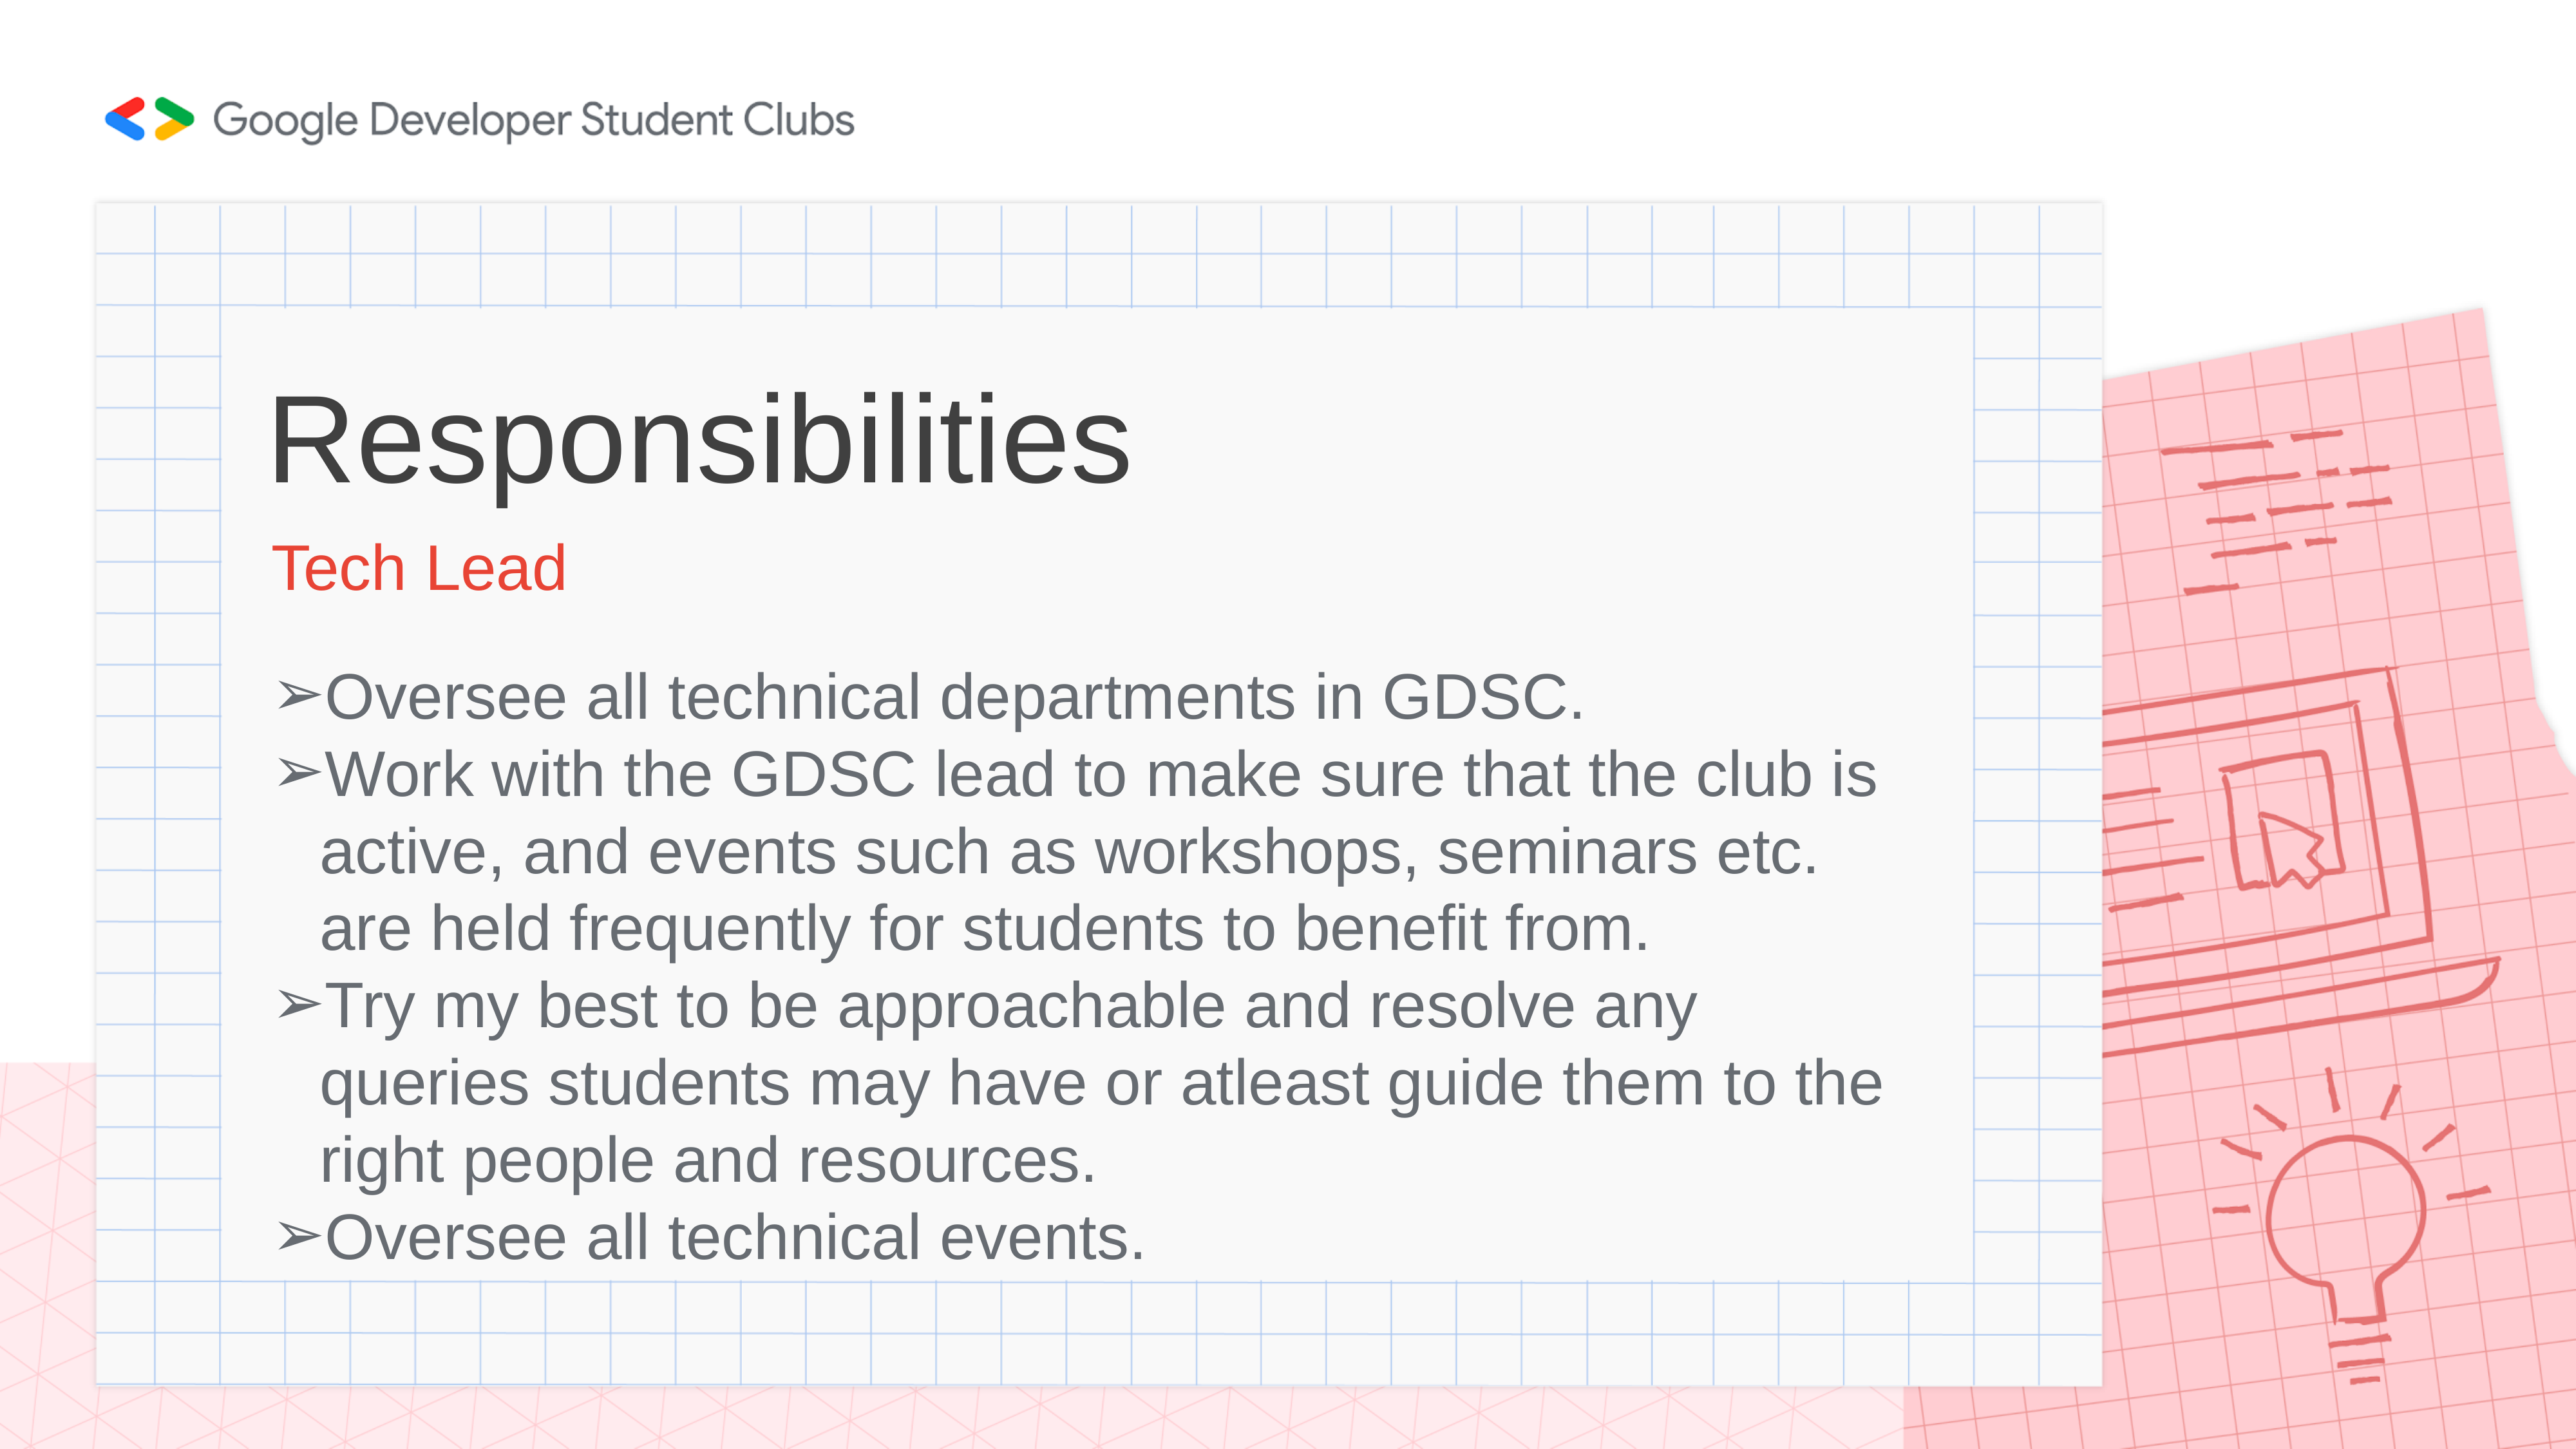

# Responsibilities
Tech Lead
Oversee all technical departments in GDSC.
Work with the GDSC lead to make sure that the club is active, and events such as workshops, seminars etc. are held frequently for students to benefit from.
Try my best to be approachable and resolve any queries students may have or atleast guide them to the right people and resources.
Oversee all technical events.